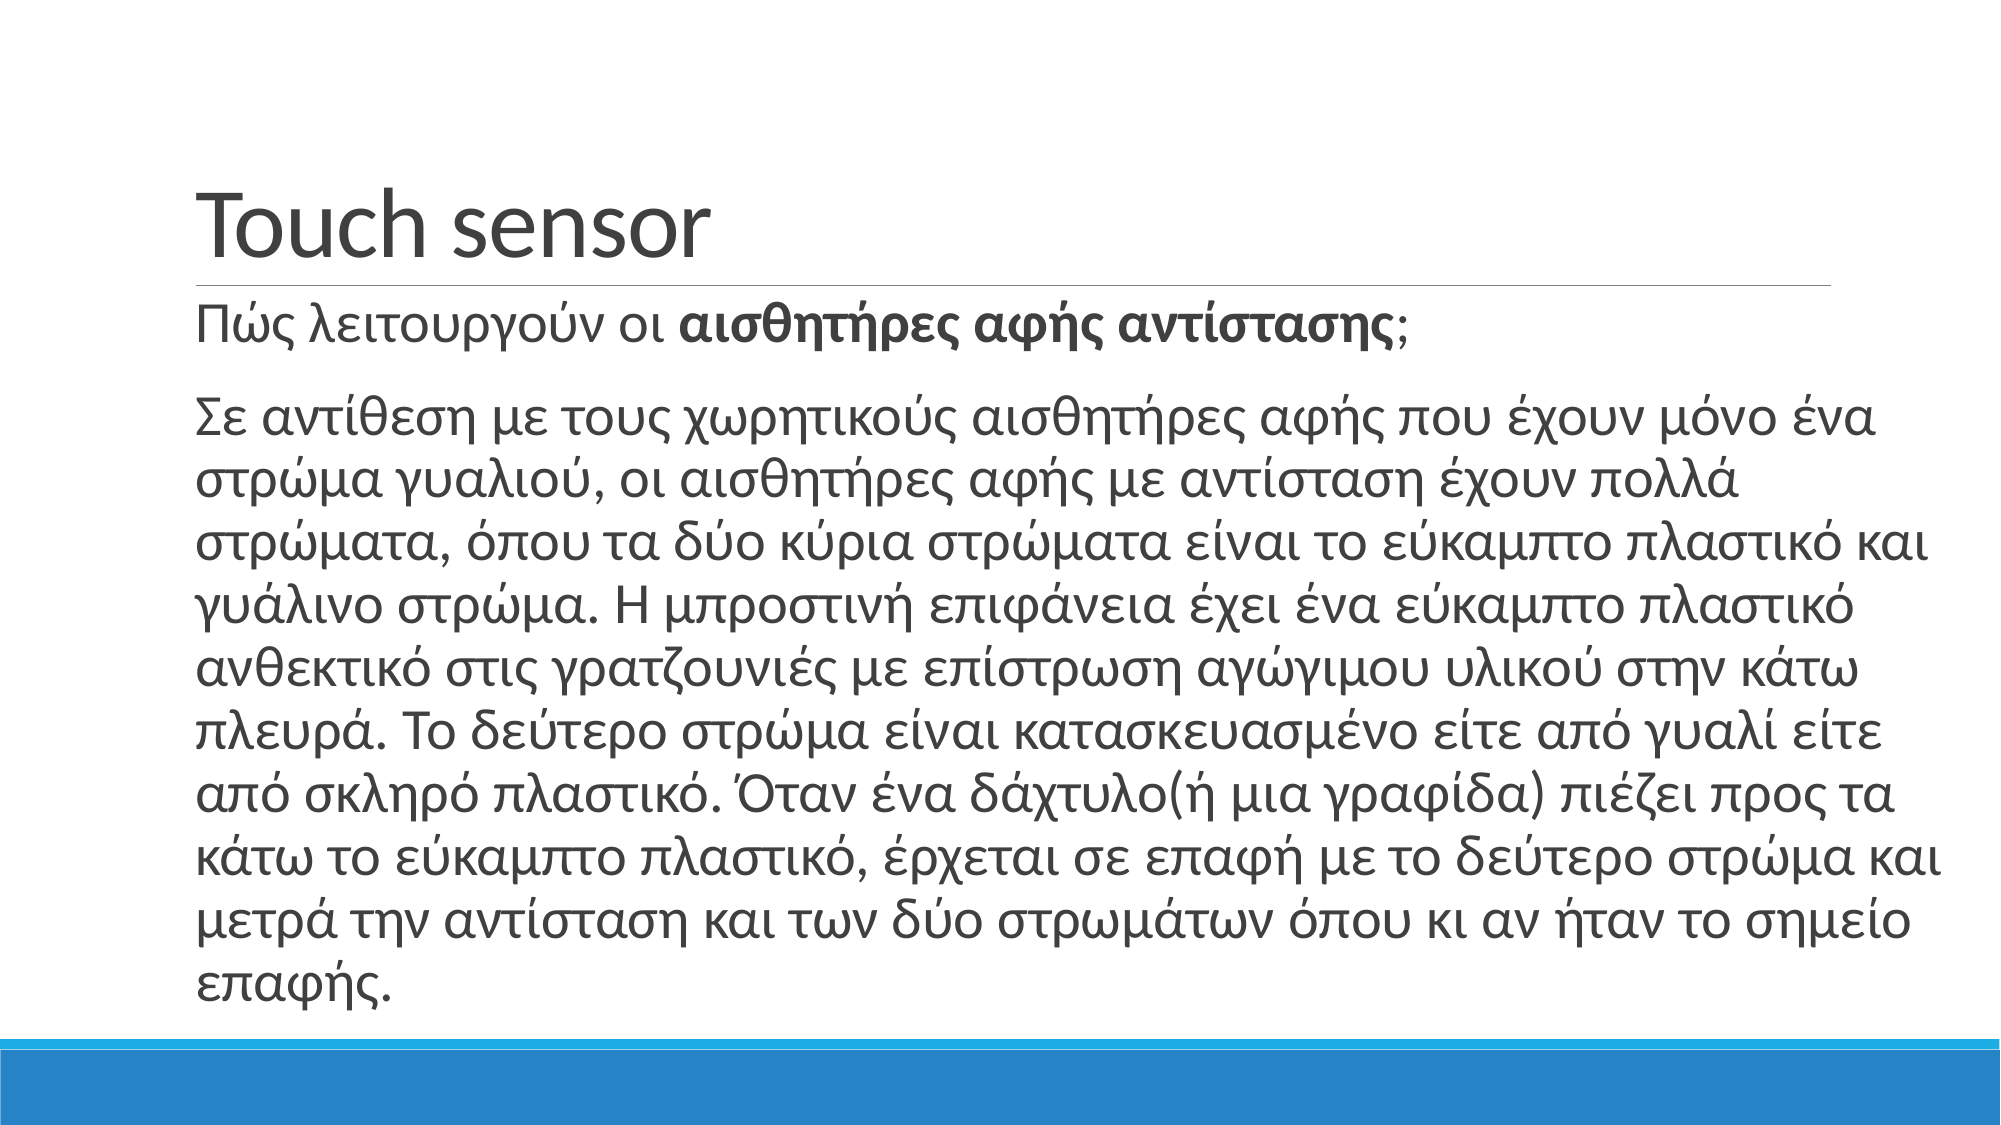

# Touch sensor
Πώς λειτουργούν οι αισθητήρες αφής αντίστασης;
Σε αντίθεση με τους χωρητικούς αισθητήρες αφής που έχουν μόνο ένα στρώμα γυαλιού, οι αισθητήρες αφής με αντίσταση έχουν πολλά στρώματα, όπου τα δύο κύρια στρώματα είναι το εύκαμπτο πλαστικό και γυάλινο στρώμα. Η μπροστινή επιφάνεια έχει ένα εύκαμπτο πλαστικό ανθεκτικό στις γρατζουνιές με επίστρωση αγώγιμου υλικού στην κάτω πλευρά. Το δεύτερο στρώμα είναι κατασκευασμένο είτε από γυαλί είτε από σκληρό πλαστικό. Όταν ένα δάχτυλο(ή μια γραφίδα) πιέζει προς τα κάτω το εύκαμπτο πλαστικό, έρχεται σε επαφή με το δεύτερο στρώμα και μετρά την αντίσταση και των δύο στρωμάτων όπου κι αν ήταν το σημείο επαφής.